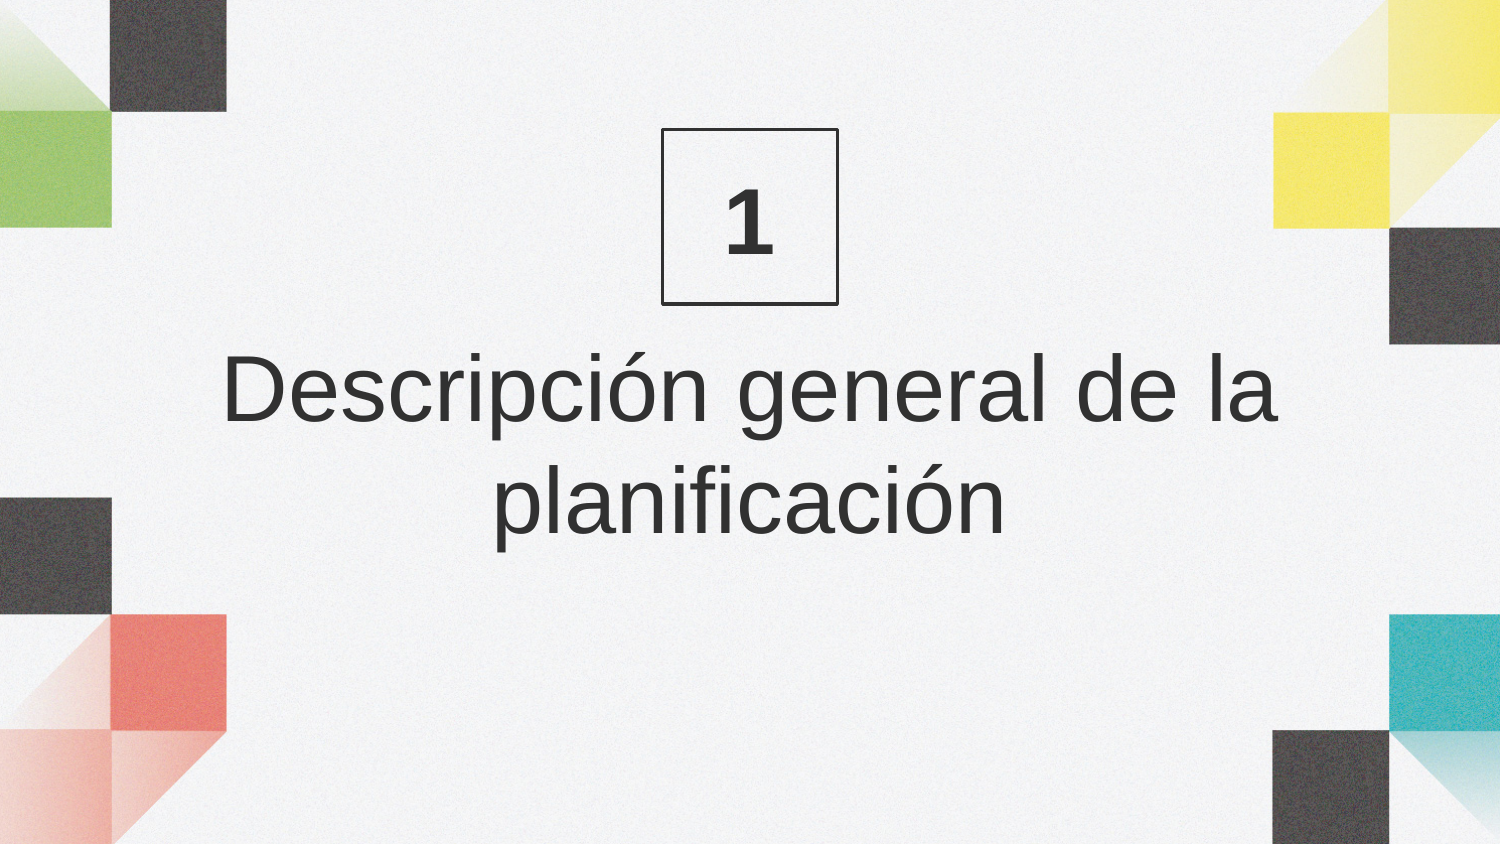

1
# Descripción general de la planificación